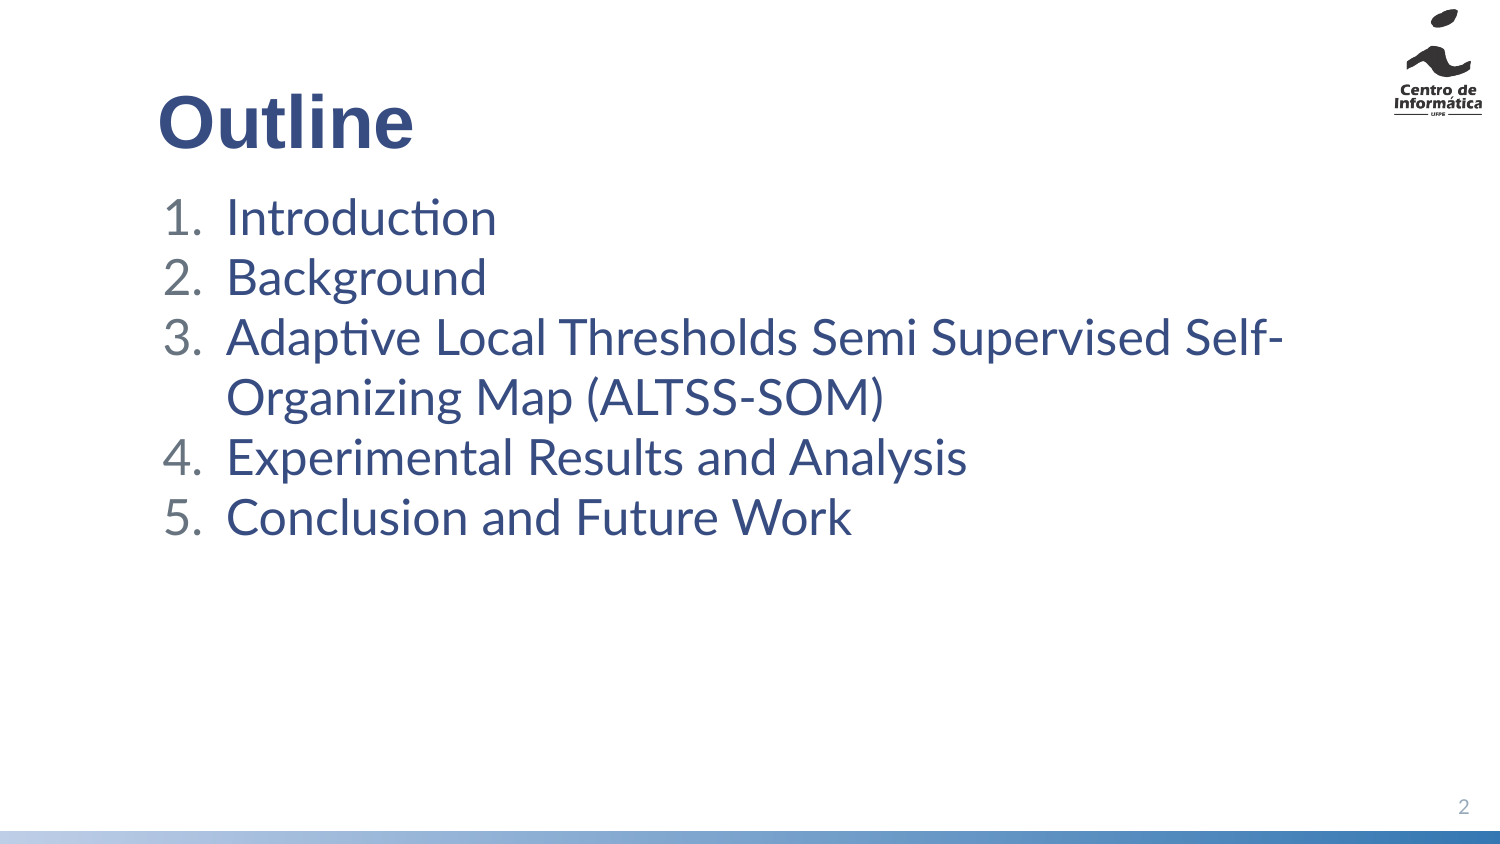

# Outline
Introduction
Background
Adaptive Local Thresholds Semi Supervised Self-Organizing Map (ALTSS-SOM)
Experimental Results and Analysis
Conclusion and Future Work
2